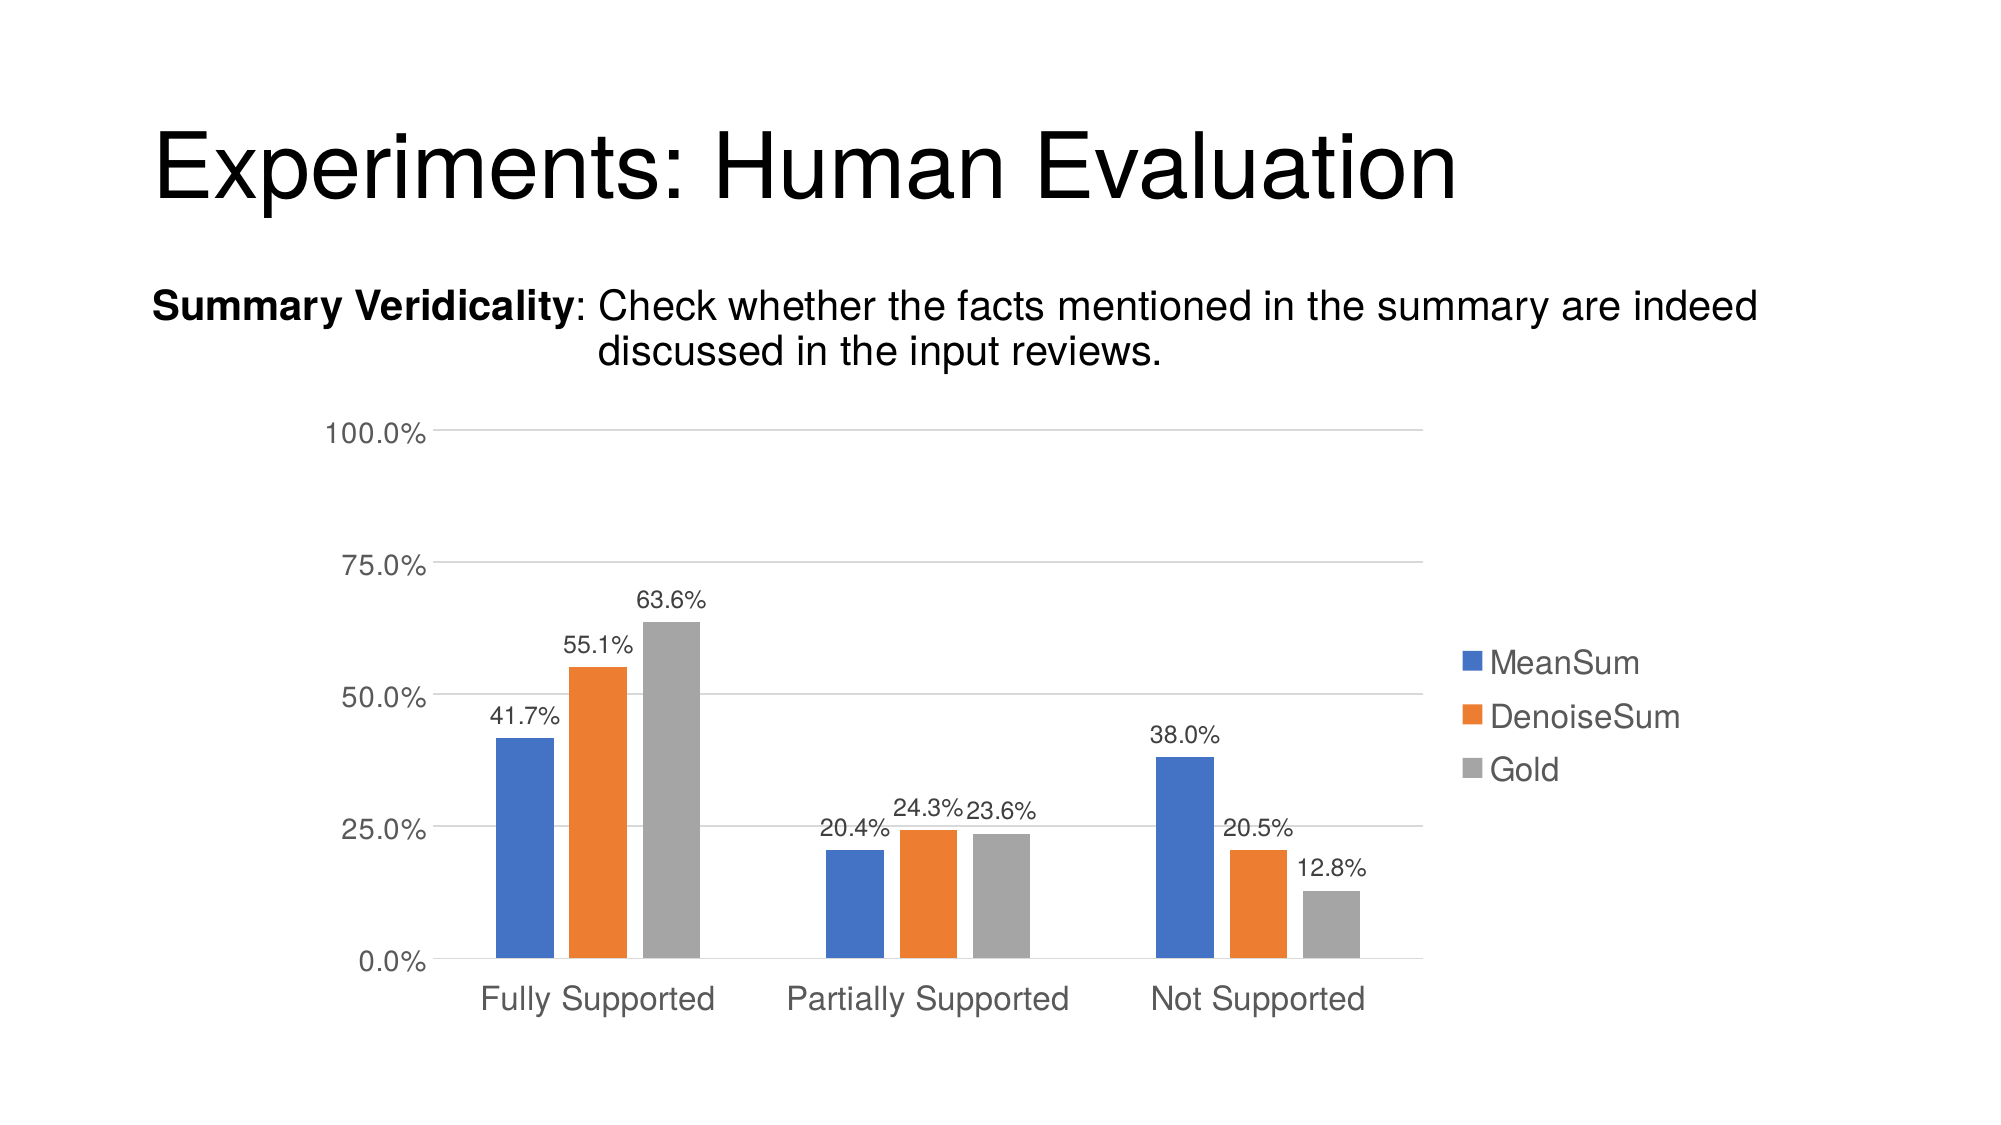

# Experiments: Human Evaluation
Summary Veridicality: Check whether the facts mentioned in the summary are indeed discussed in the input reviews.

### Chart

| Category | MeanSum | DenoiseSum | Gold |
|---|---|---|---|
| Fully Supported | 0.417 | 0.551 | 0.636 |
| Partially Supported | 0.204 | 0.243 | 0.236 |
| Not Supported | 0.38 | 0.205 | 0.128 |